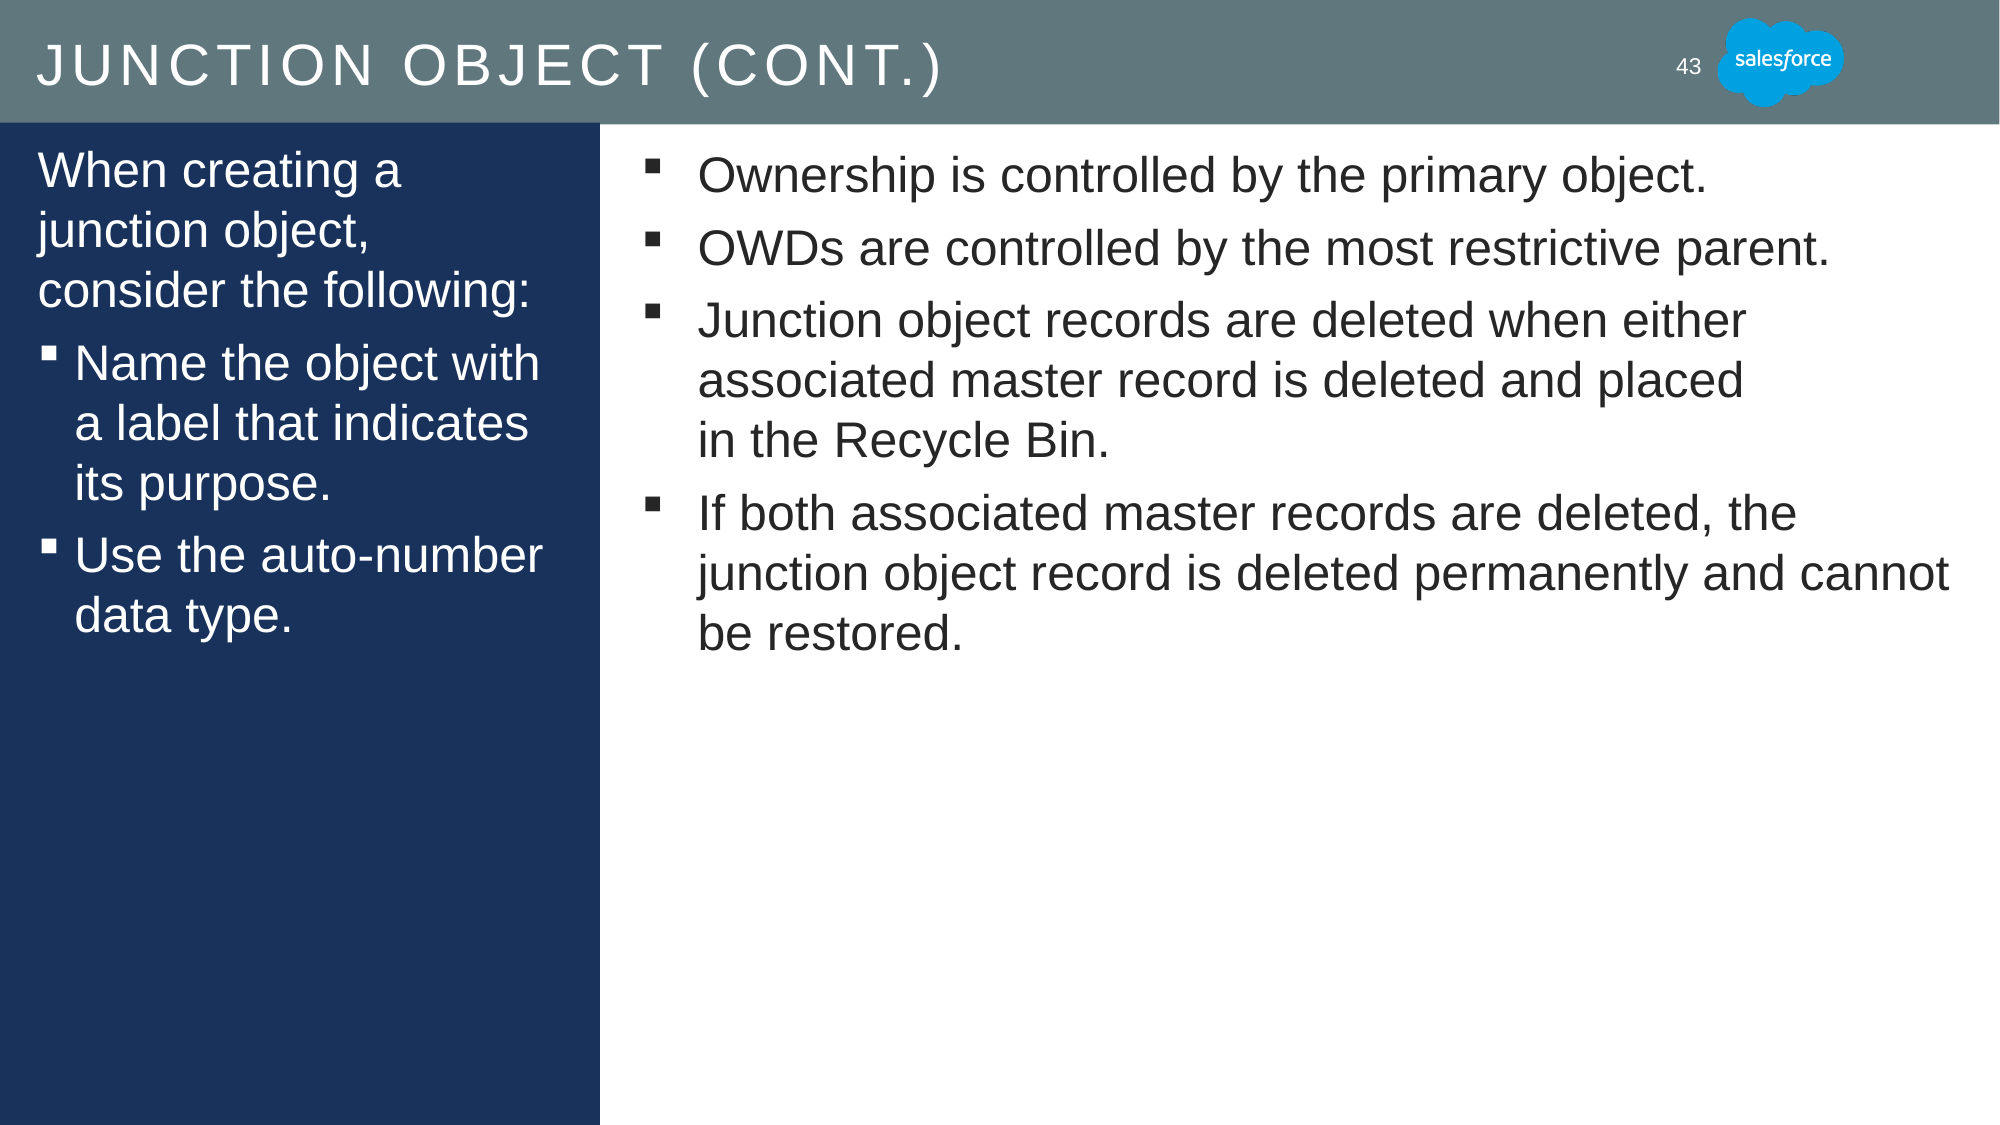

# Junction object (ConT.)
43
When creating a junction object, consider the following:
Name the object with a label that indicates its purpose.
Use the auto-number data type.

Ownership is controlled by the primary object.
OWDs are controlled by the most restrictive parent.
Junction object records are deleted when either associated master record is deleted and placed
in the Recycle Bin.
If both associated master records are deleted, the junction object record is deleted permanently and cannot be restored.